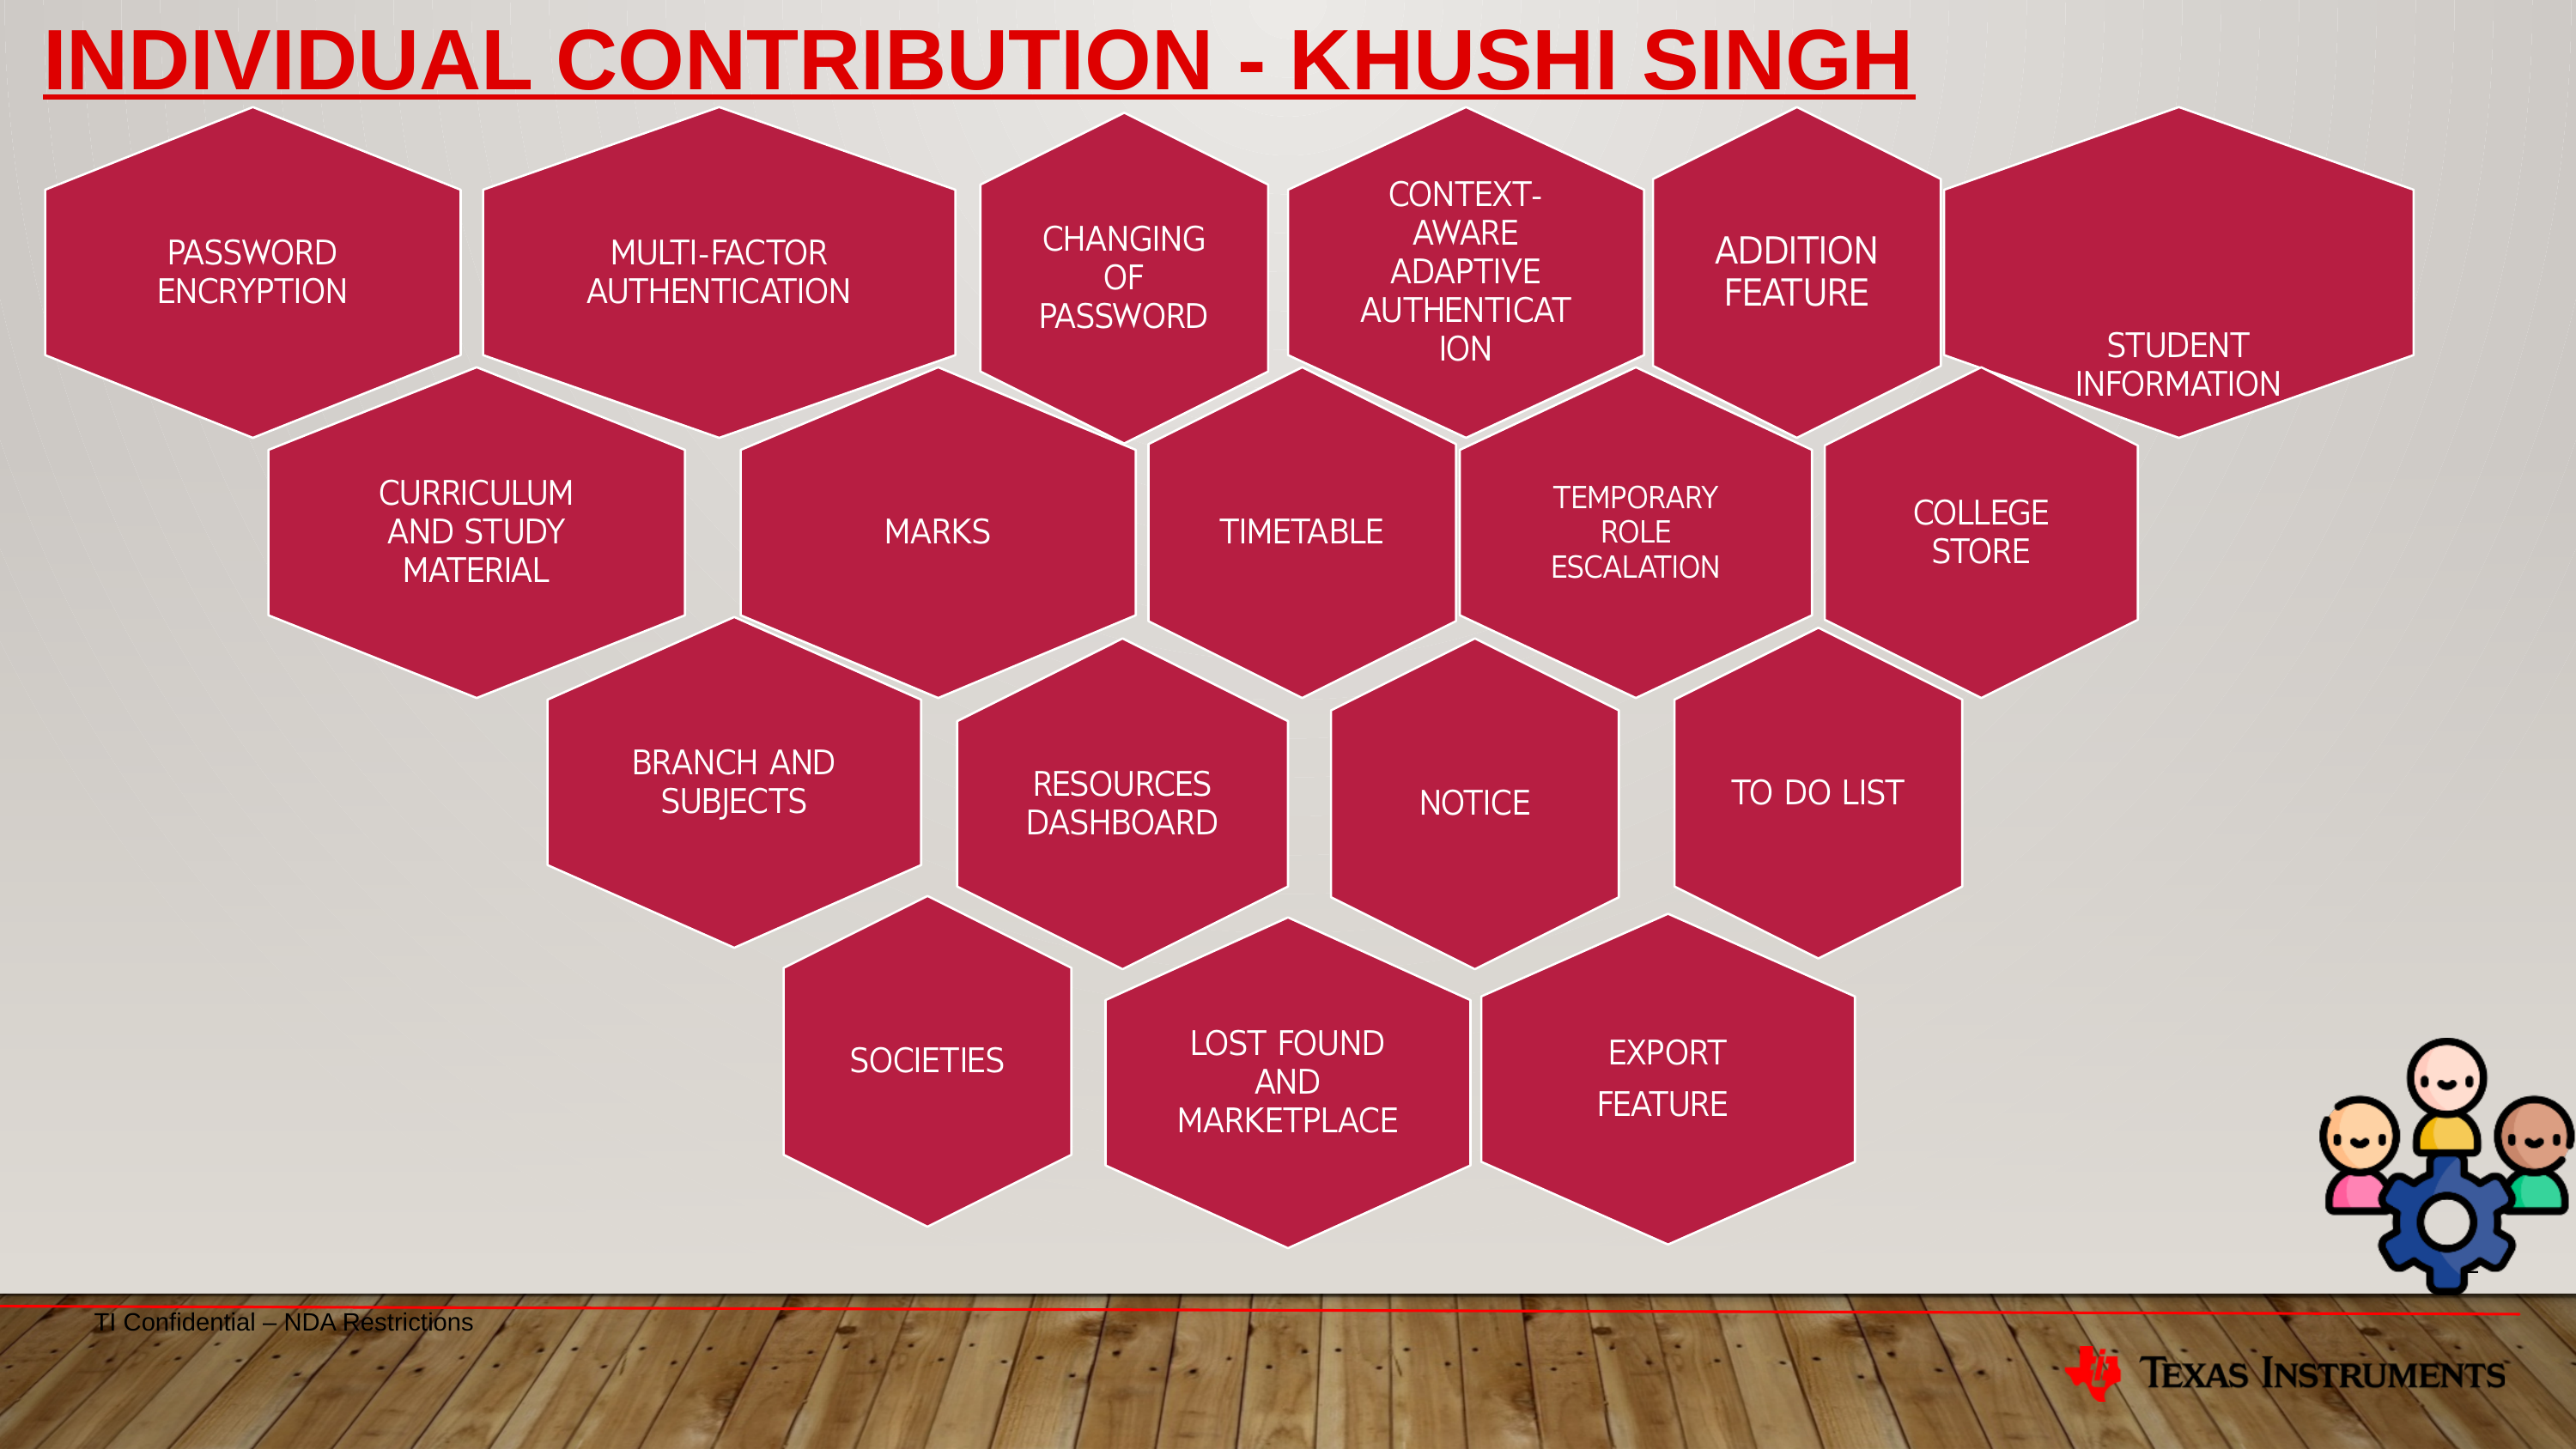

INDIVIDUAL CONTRIBUTION - KHUSHI SINGH
CONTEXT- AWARE ADAPTIVE AUTHENTICATION
CHANGING OF PASSWORD
TIMETABLE
ADDITION FEATURE
TEMPORARY ROLE ESCALATION
MARKS
TO DO LIST
                                                                                                                                                                                                                              STUDENT INFORMATION
SOCIETIES
COLLEGE STORE
CURRICULUM AND STUDY MATERIAL
PASSWORD ENCRYPTION
EXPORT
FEATURE
NOTICE
BRANCH AND SUBJECTS
LOST FOUND AND MARKETPLACE
RESOURCES DASHBOARD
MULTI-FACTOR AUTHENTICATION

2

TI Confidential – NDA Restrictions